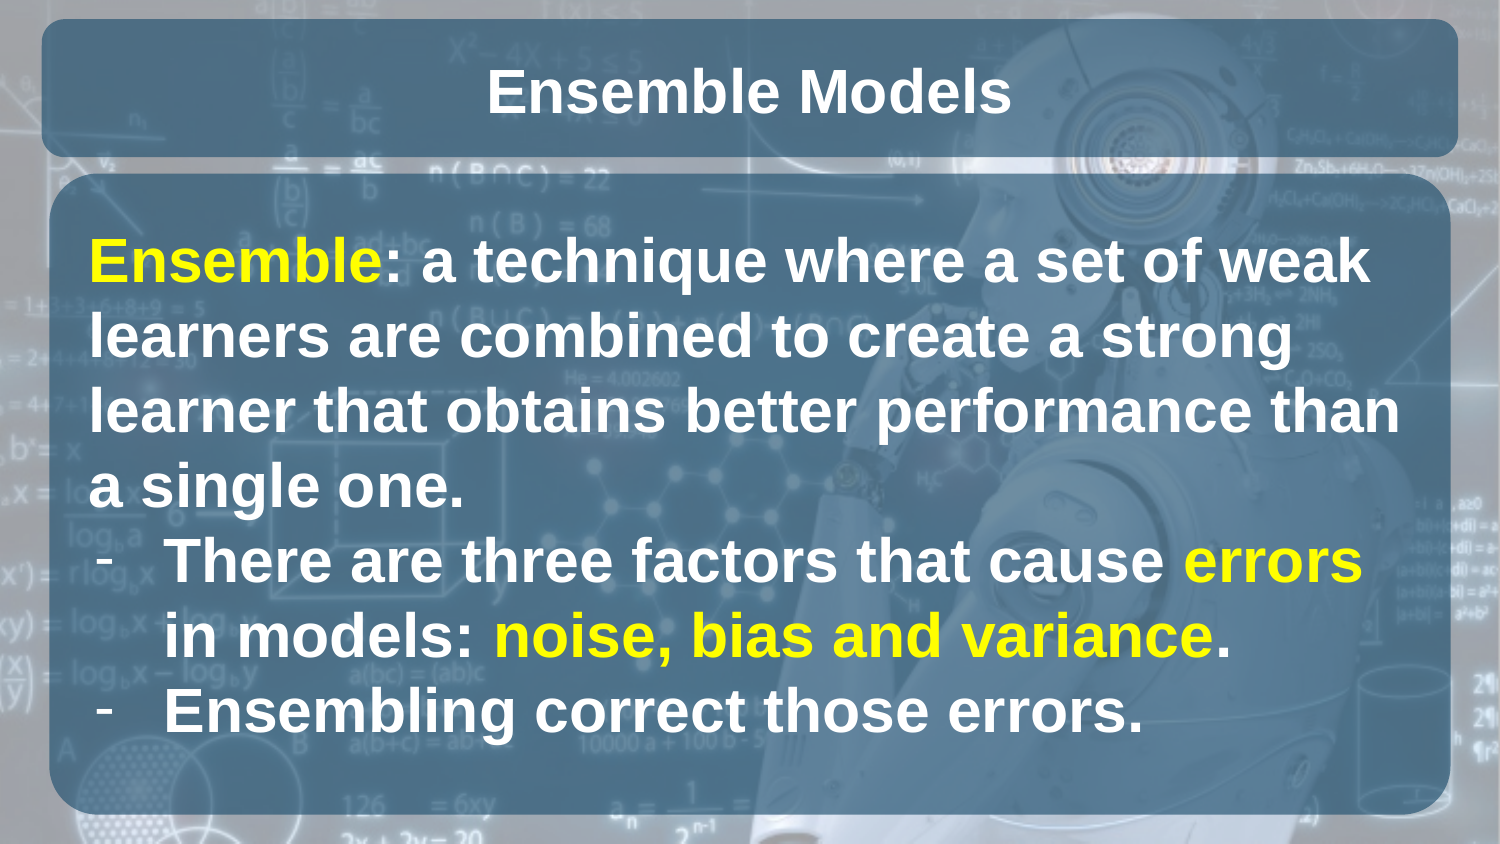

# Ensemble Models
Ensemble: a technique where a set of weak learners are combined to create a strong learner that obtains better performance than a single one.
There are three factors that cause errors in models: noise, bias and variance.
Ensembling correct those errors.